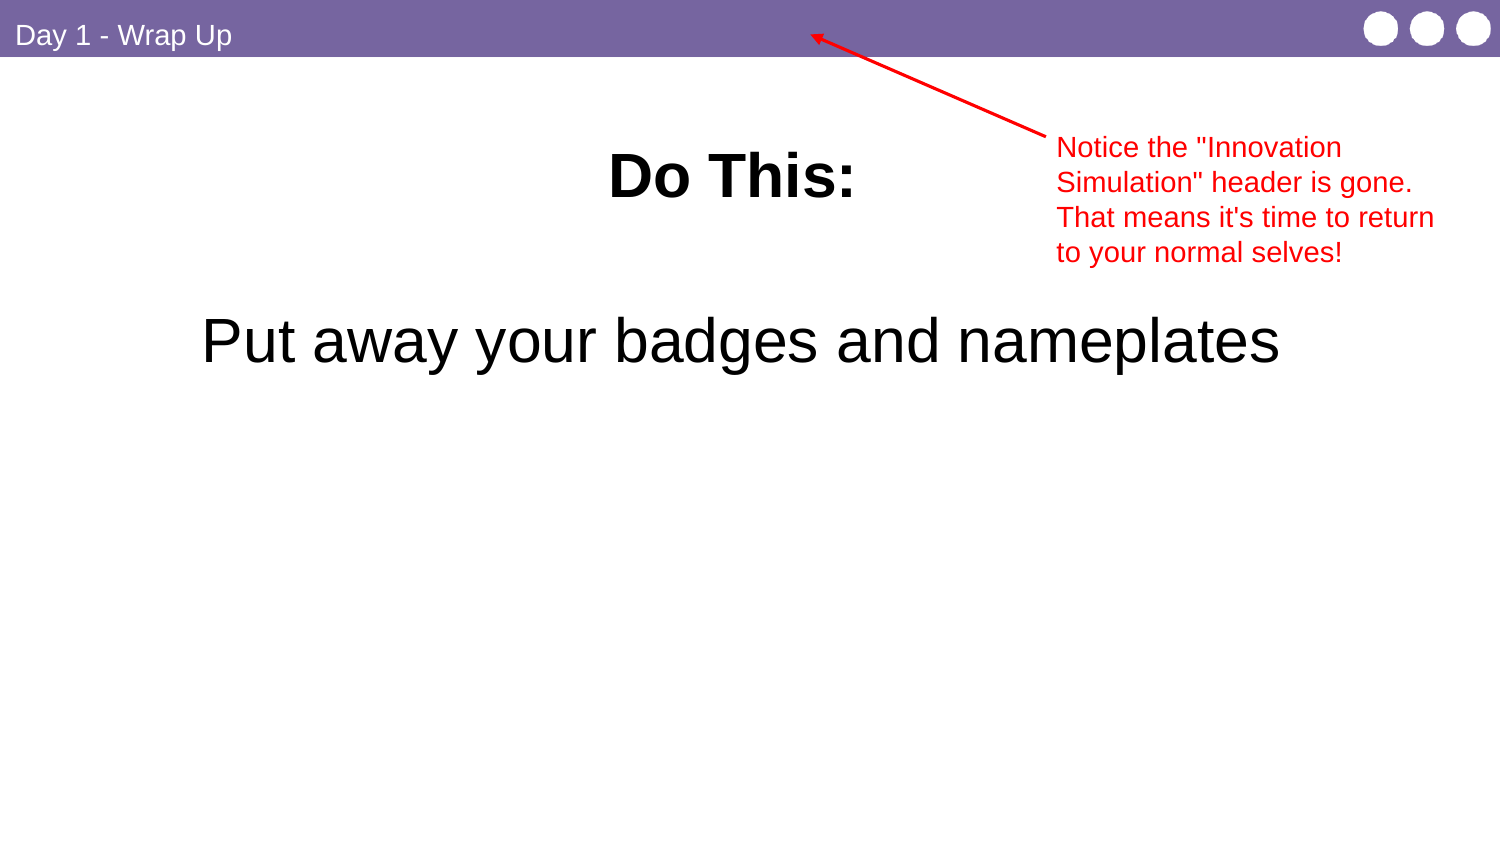

Day 1 - Wrap Up
Notice the "Innovation Simulation" header is gone. That means it's time to return to your normal selves!
Do This:

Put away your badges and nameplates